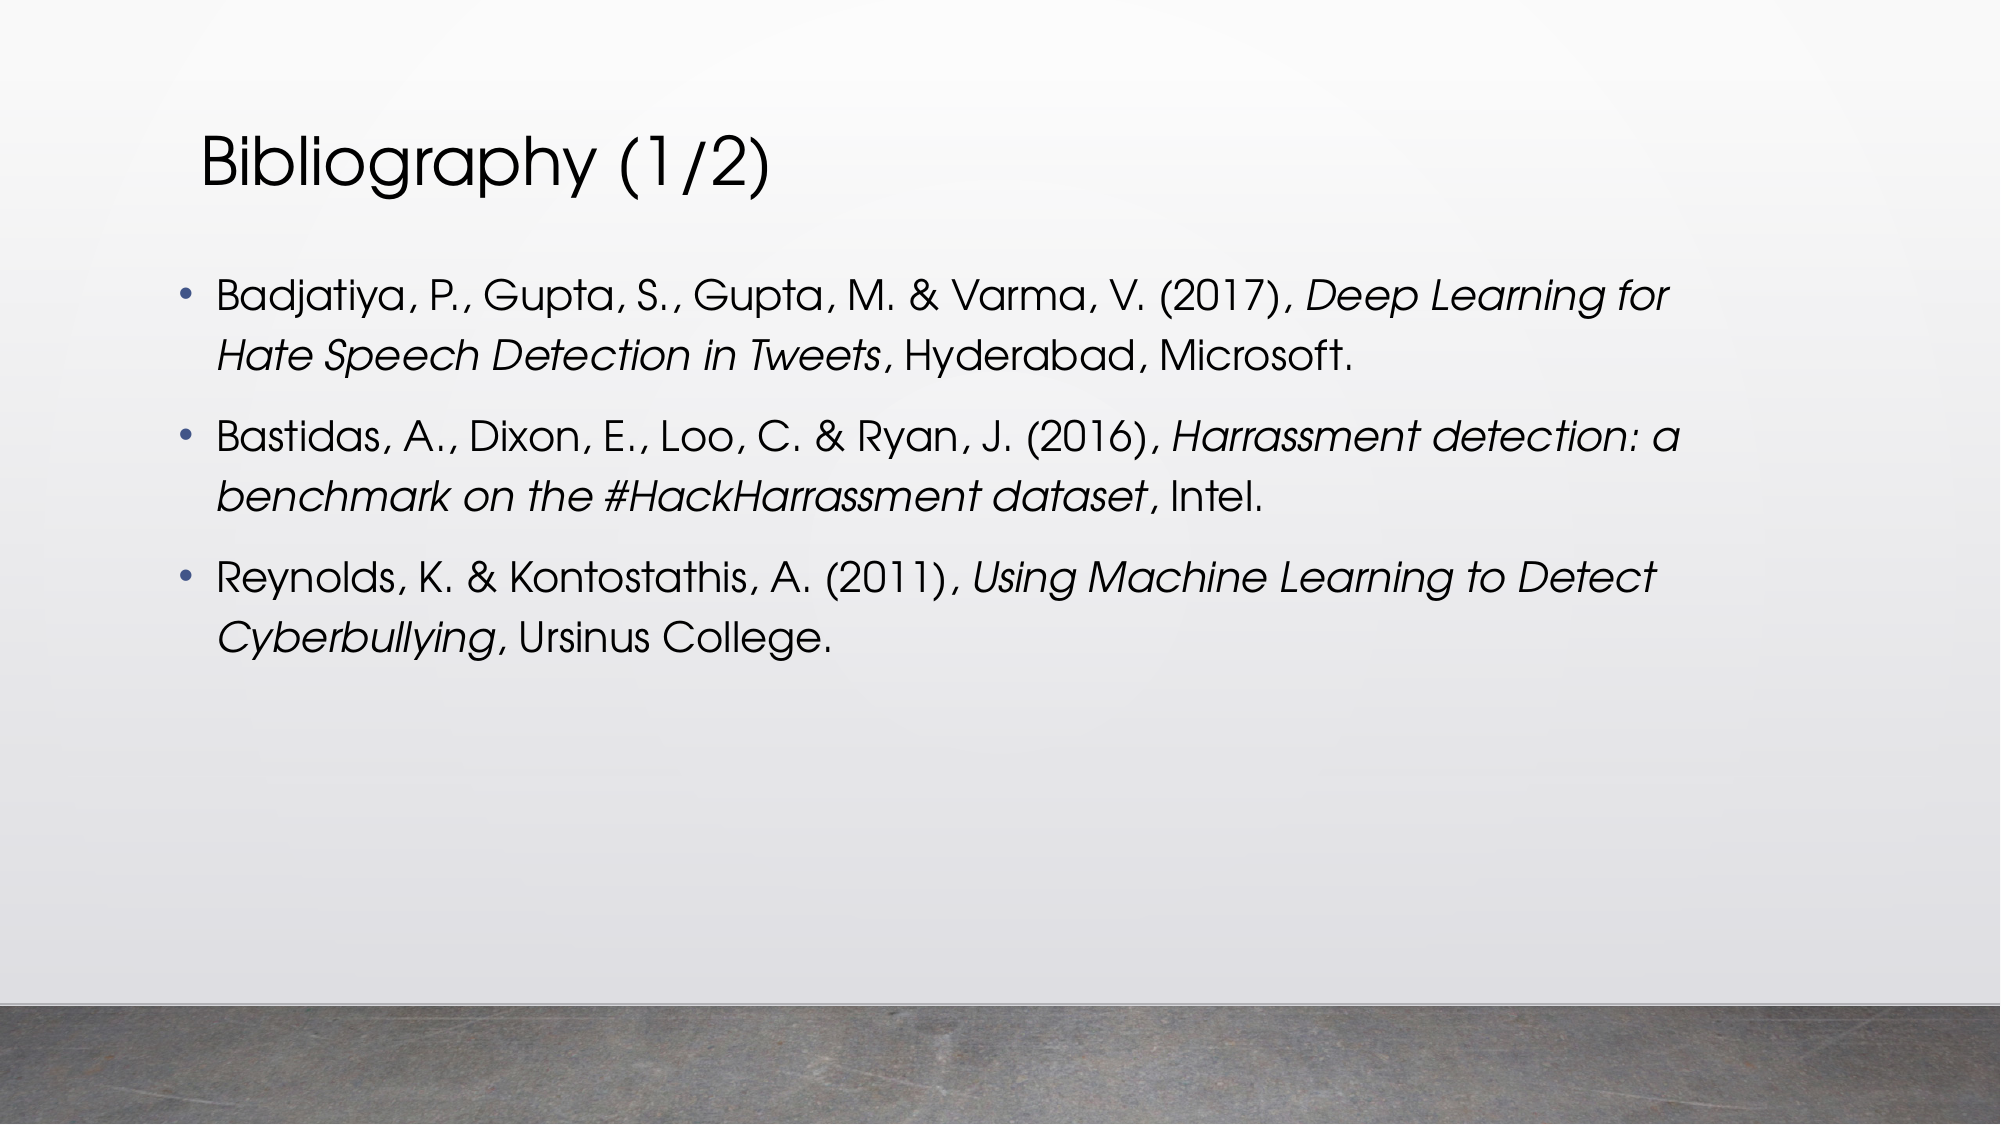

# Bibliography (1/2)
Badjatiya, P., Gupta, S., Gupta, M. & Varma, V. (2017), Deep Learning for Hate Speech Detection in Tweets, Hyderabad, Microsoft.
Bastidas, A., Dixon, E., Loo, C. & Ryan, J. (2016), Harrassment detection: a benchmark on the #HackHarrassment dataset, Intel.
Reynolds, K. & Kontostathis, A. (2011), Using Machine Learning to Detect Cyberbullying, Ursinus College.